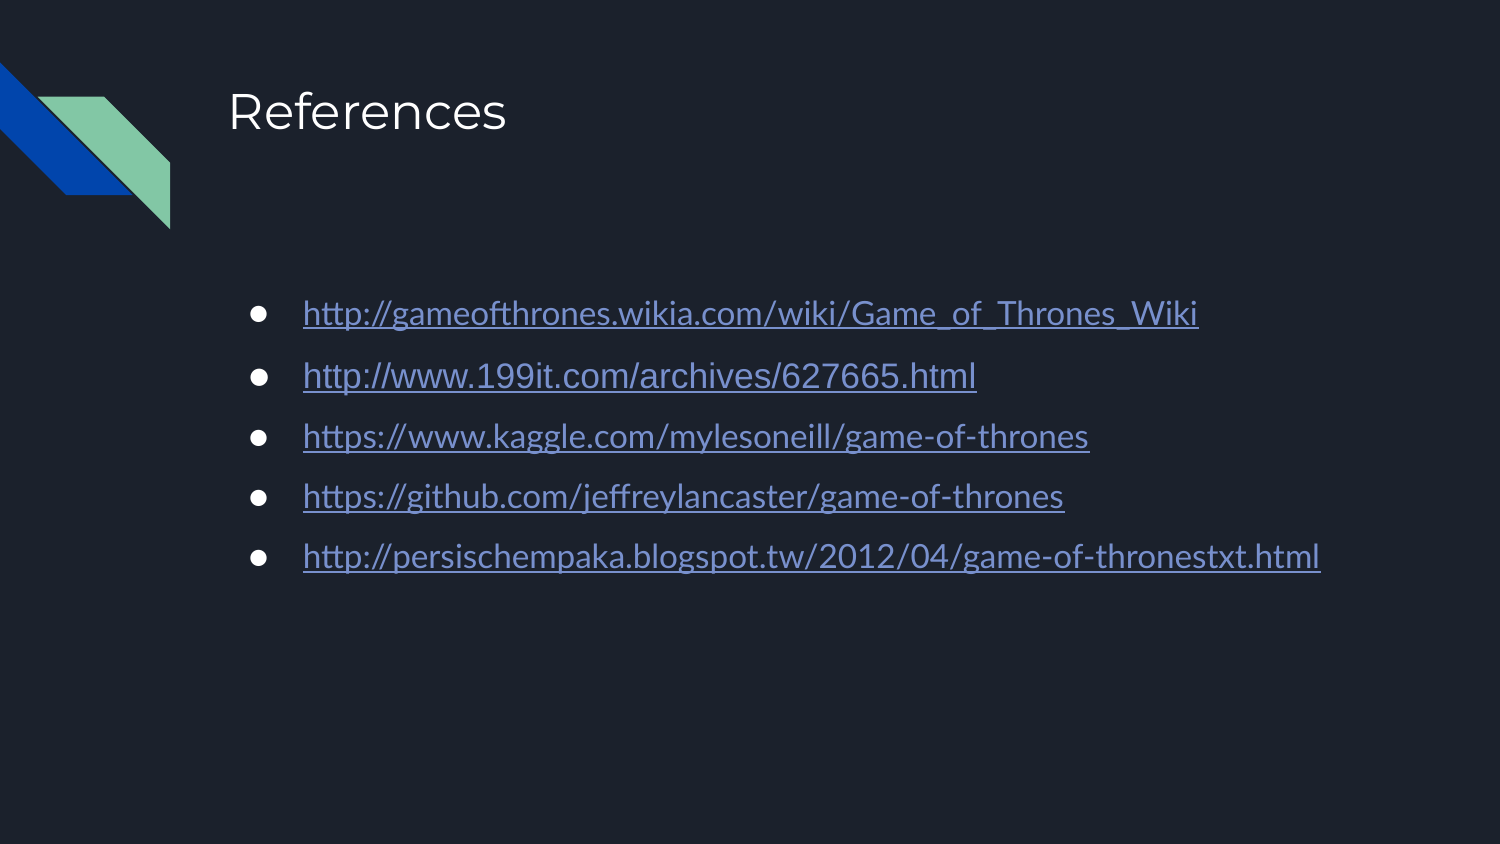

# References
http://gameofthrones.wikia.com/wiki/Game_of_Thrones_Wiki
http://www.199it.com/archives/627665.html
https://www.kaggle.com/mylesoneill/game-of-thrones
https://github.com/jeffreylancaster/game-of-thrones
http://persischempaka.blogspot.tw/2012/04/game-of-thronestxt.html